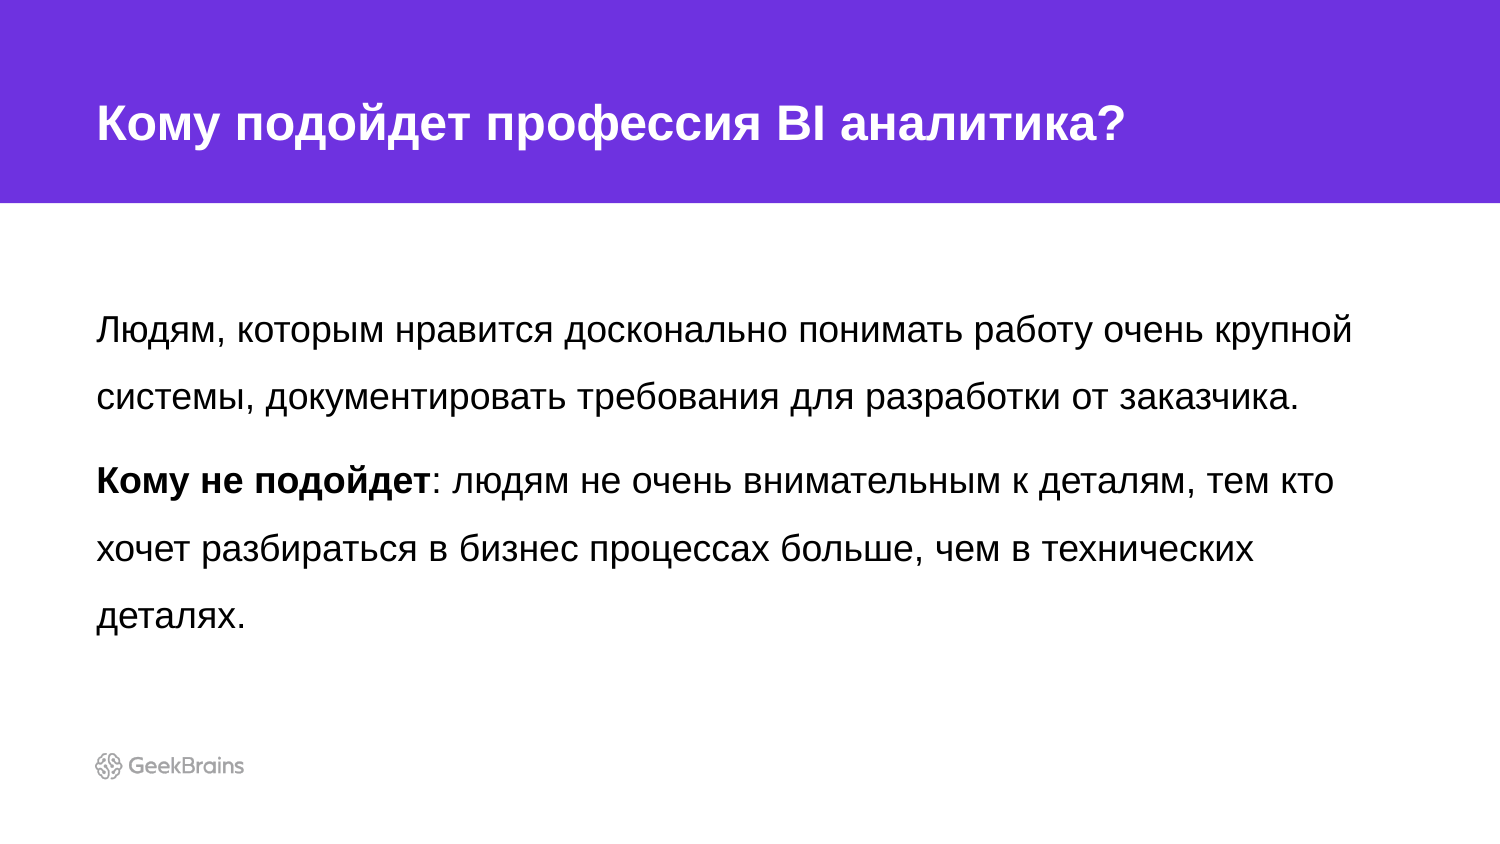

# Кому подойдет профессия BI аналитика?
Людям, которым нравится досконально понимать работу очень крупной системы, документировать требования для разработки от заказчика.
Кому не подойдет: людям не очень внимательным к деталям, тем кто хочет разбираться в бизнес процессах больше, чем в технических деталях.